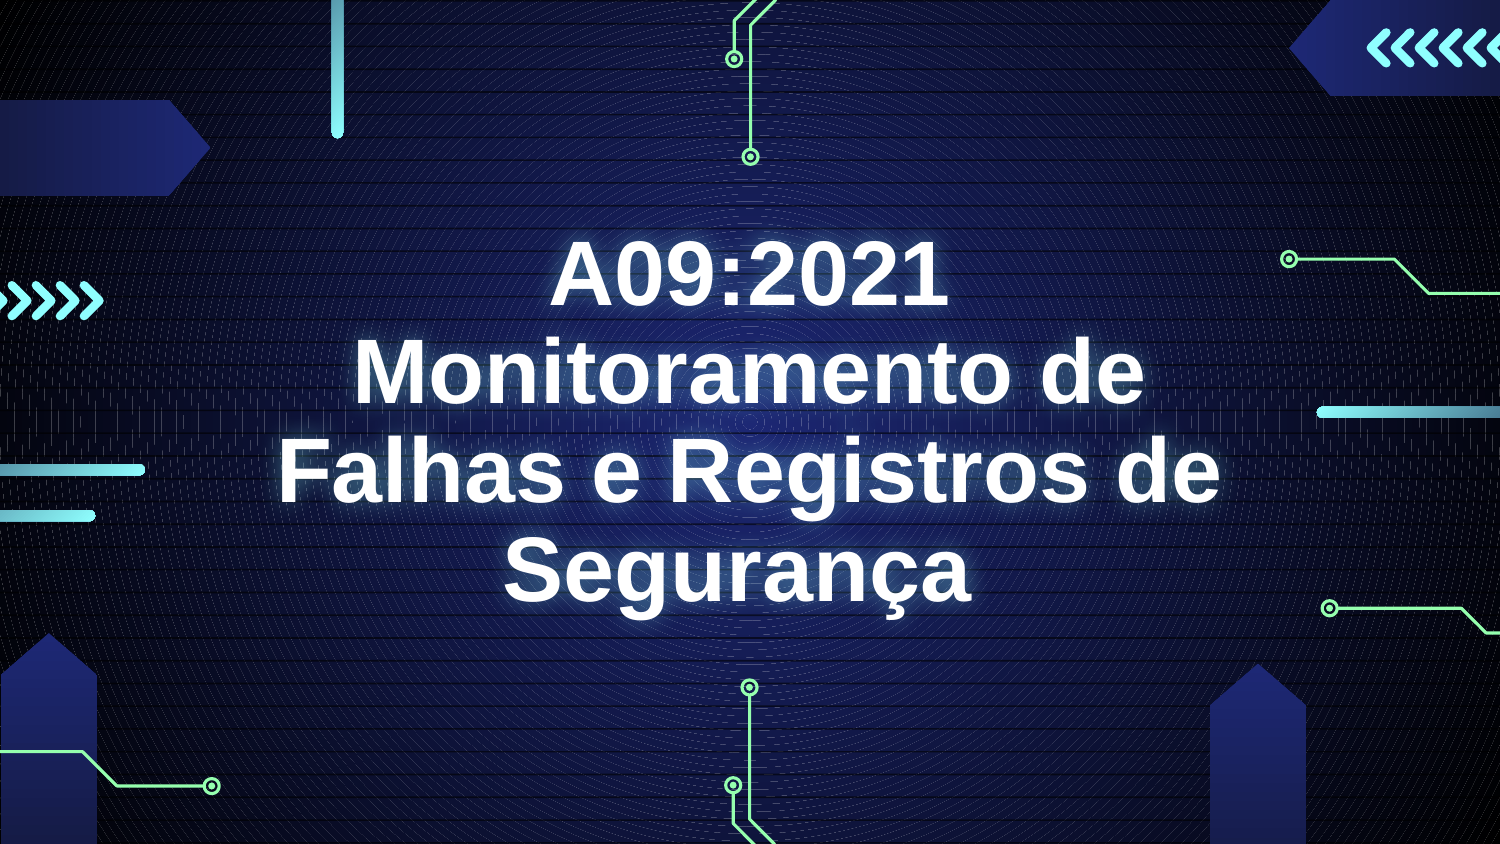

# A09:2021 Monitoramento de Falhas e Registros de Segurança